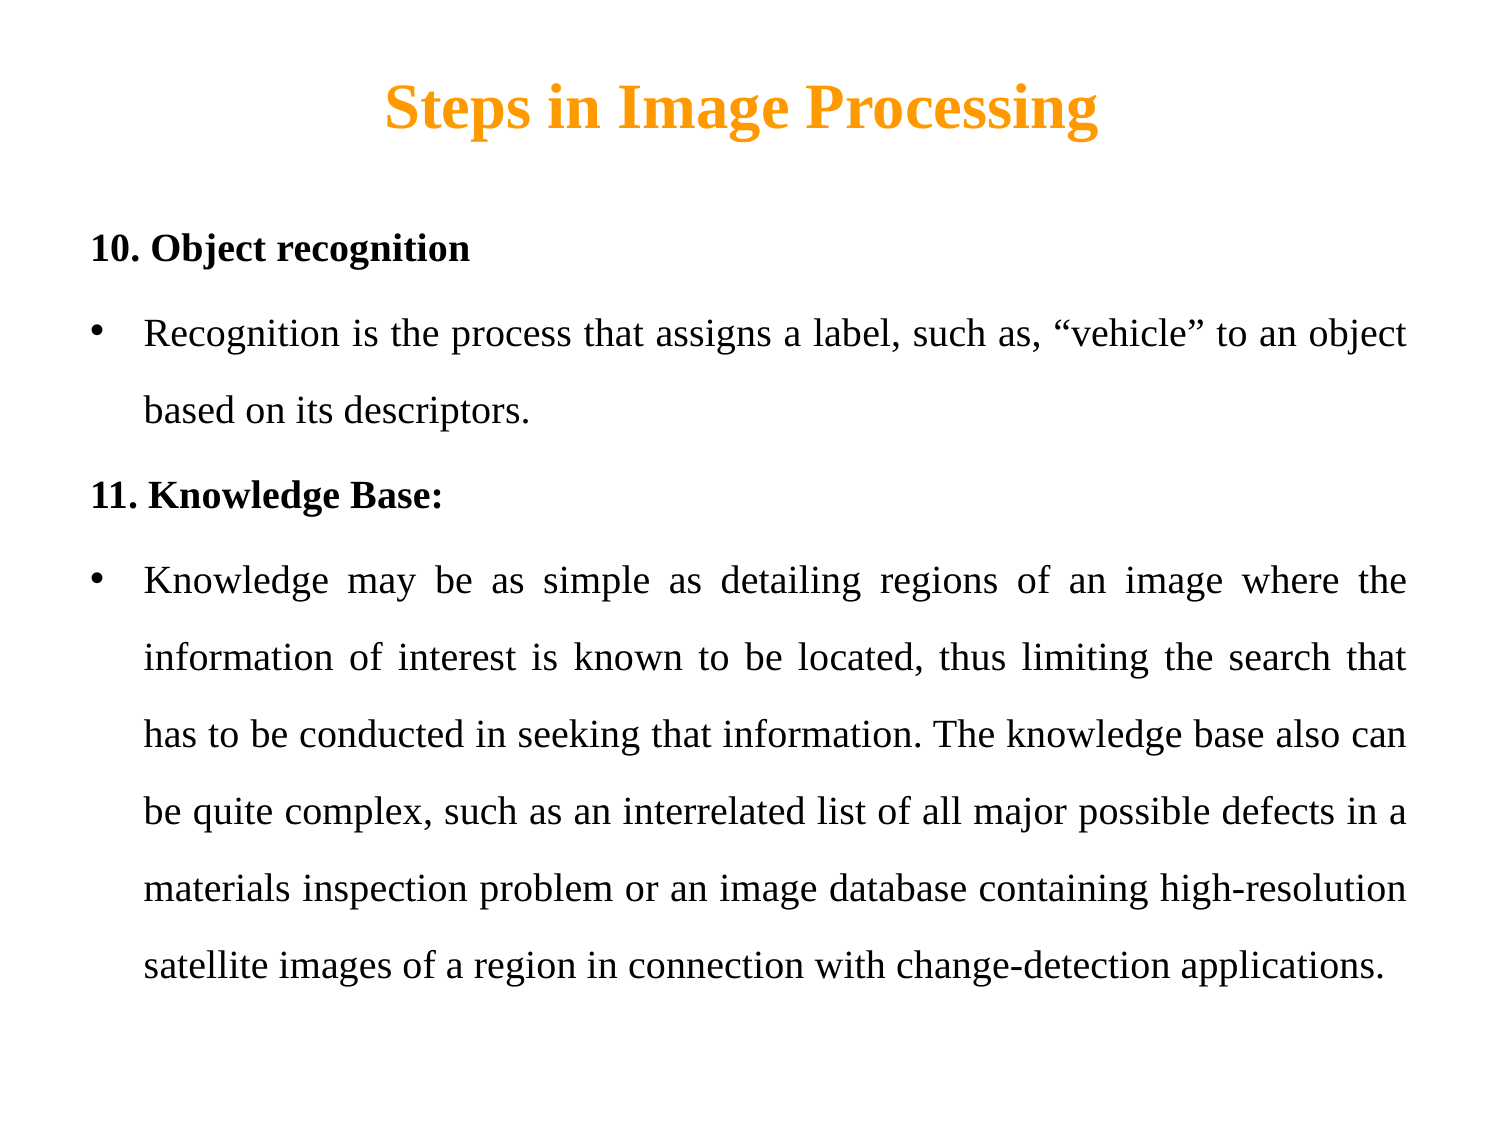

# Steps in Image Processing
10. Object recognition
Recognition is the process that assigns a label, such as, “vehicle” to an object based on its descriptors.
11. Knowledge Base:
Knowledge may be as simple as detailing regions of an image where the information of interest is known to be located, thus limiting the search that has to be conducted in seeking that information. The knowledge base also can be quite complex, such as an interrelated list of all major possible defects in a materials inspection problem or an image database containing high-resolution satellite images of a region in connection with change-detection applications.